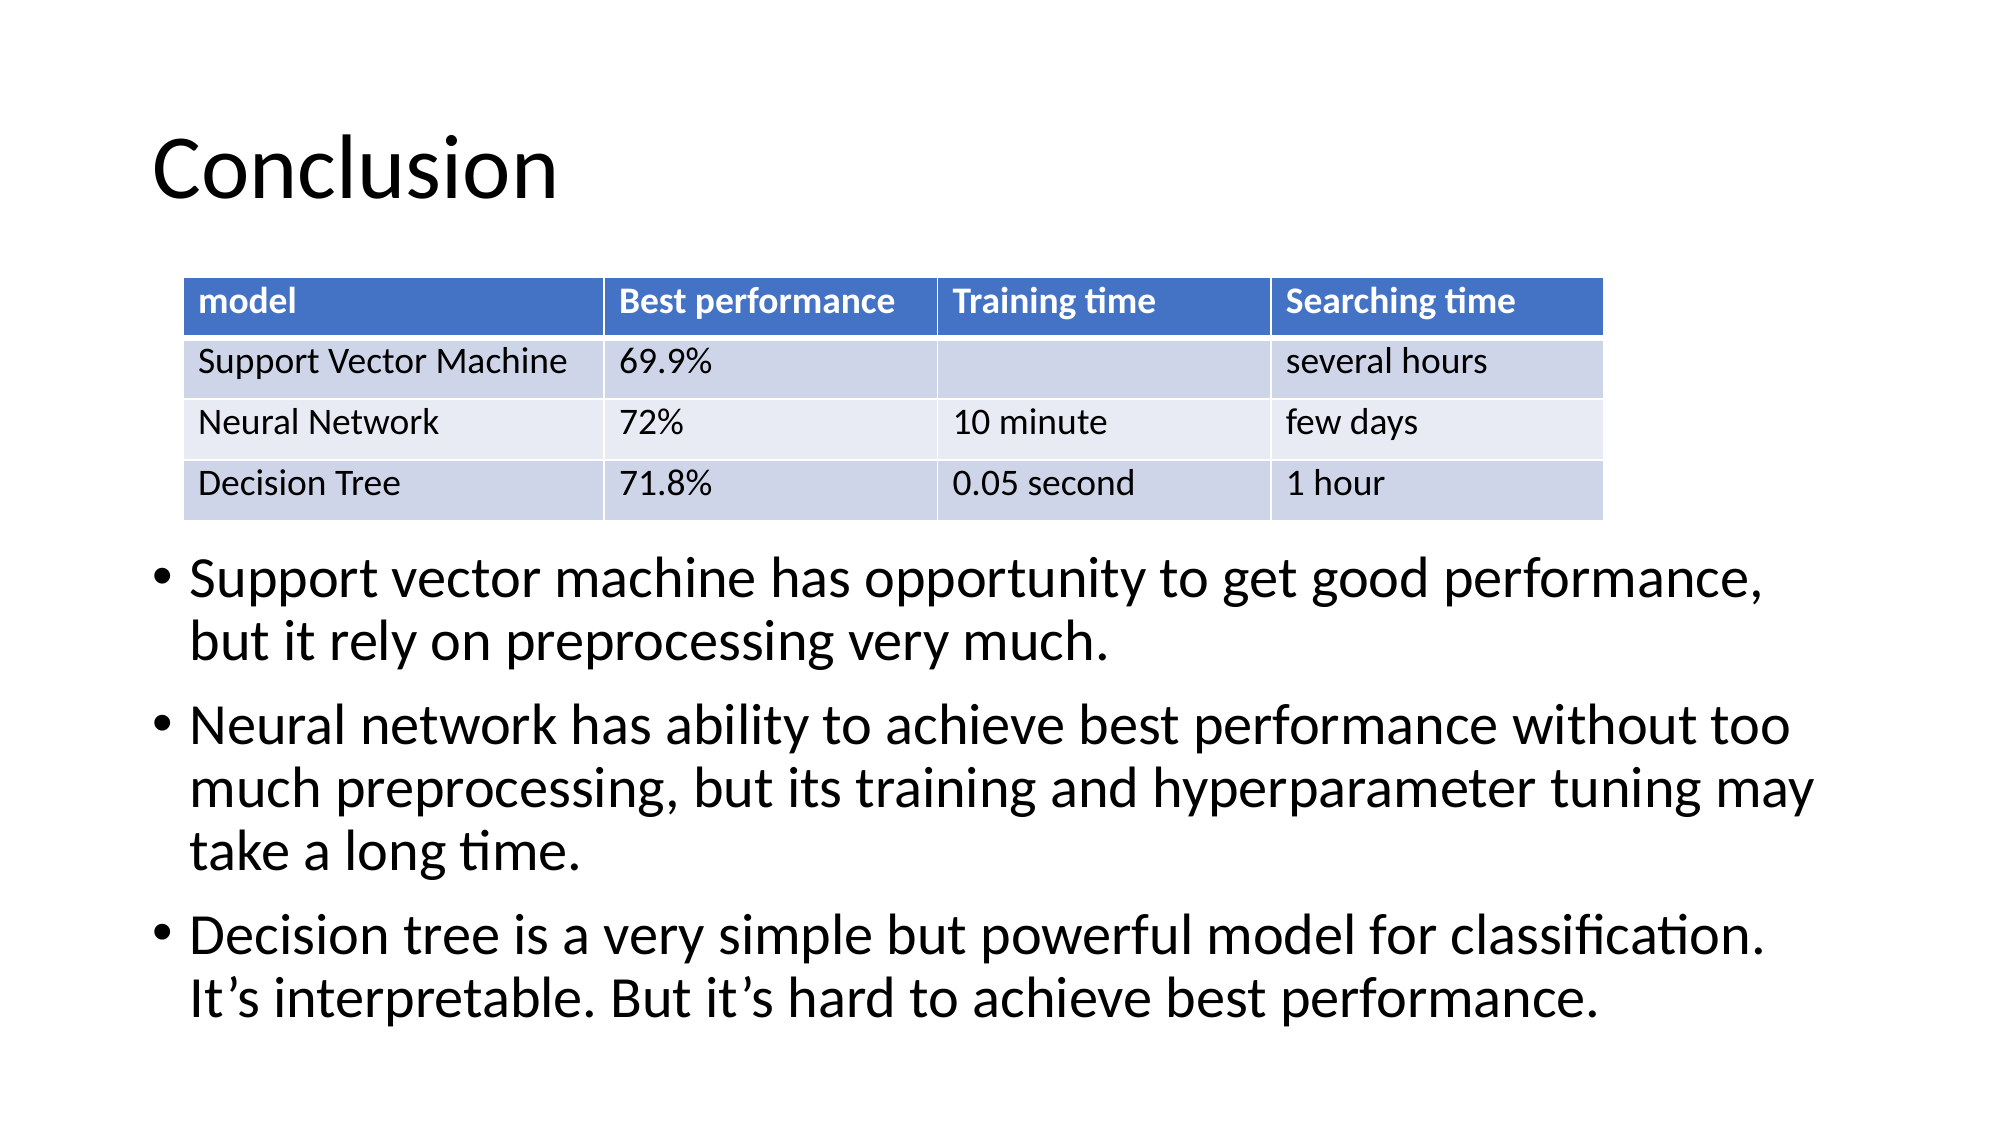

# Conclusion
| model | Best performance | Training time | Searching time |
| --- | --- | --- | --- |
| Support Vector Machine | 69.9% |  | several hours |
| Neural Network | 72% | 10 minute | few days |
| Decision Tree | 71.8% | 0.05 second | 1 hour |
Support vector machine has opportunity to get good performance, but it rely on preprocessing very much.
Neural network has ability to achieve best performance without too much preprocessing, but its training and hyperparameter tuning may take a long time.
Decision tree is a very simple but powerful model for classification. It’s interpretable. But it’s hard to achieve best performance.